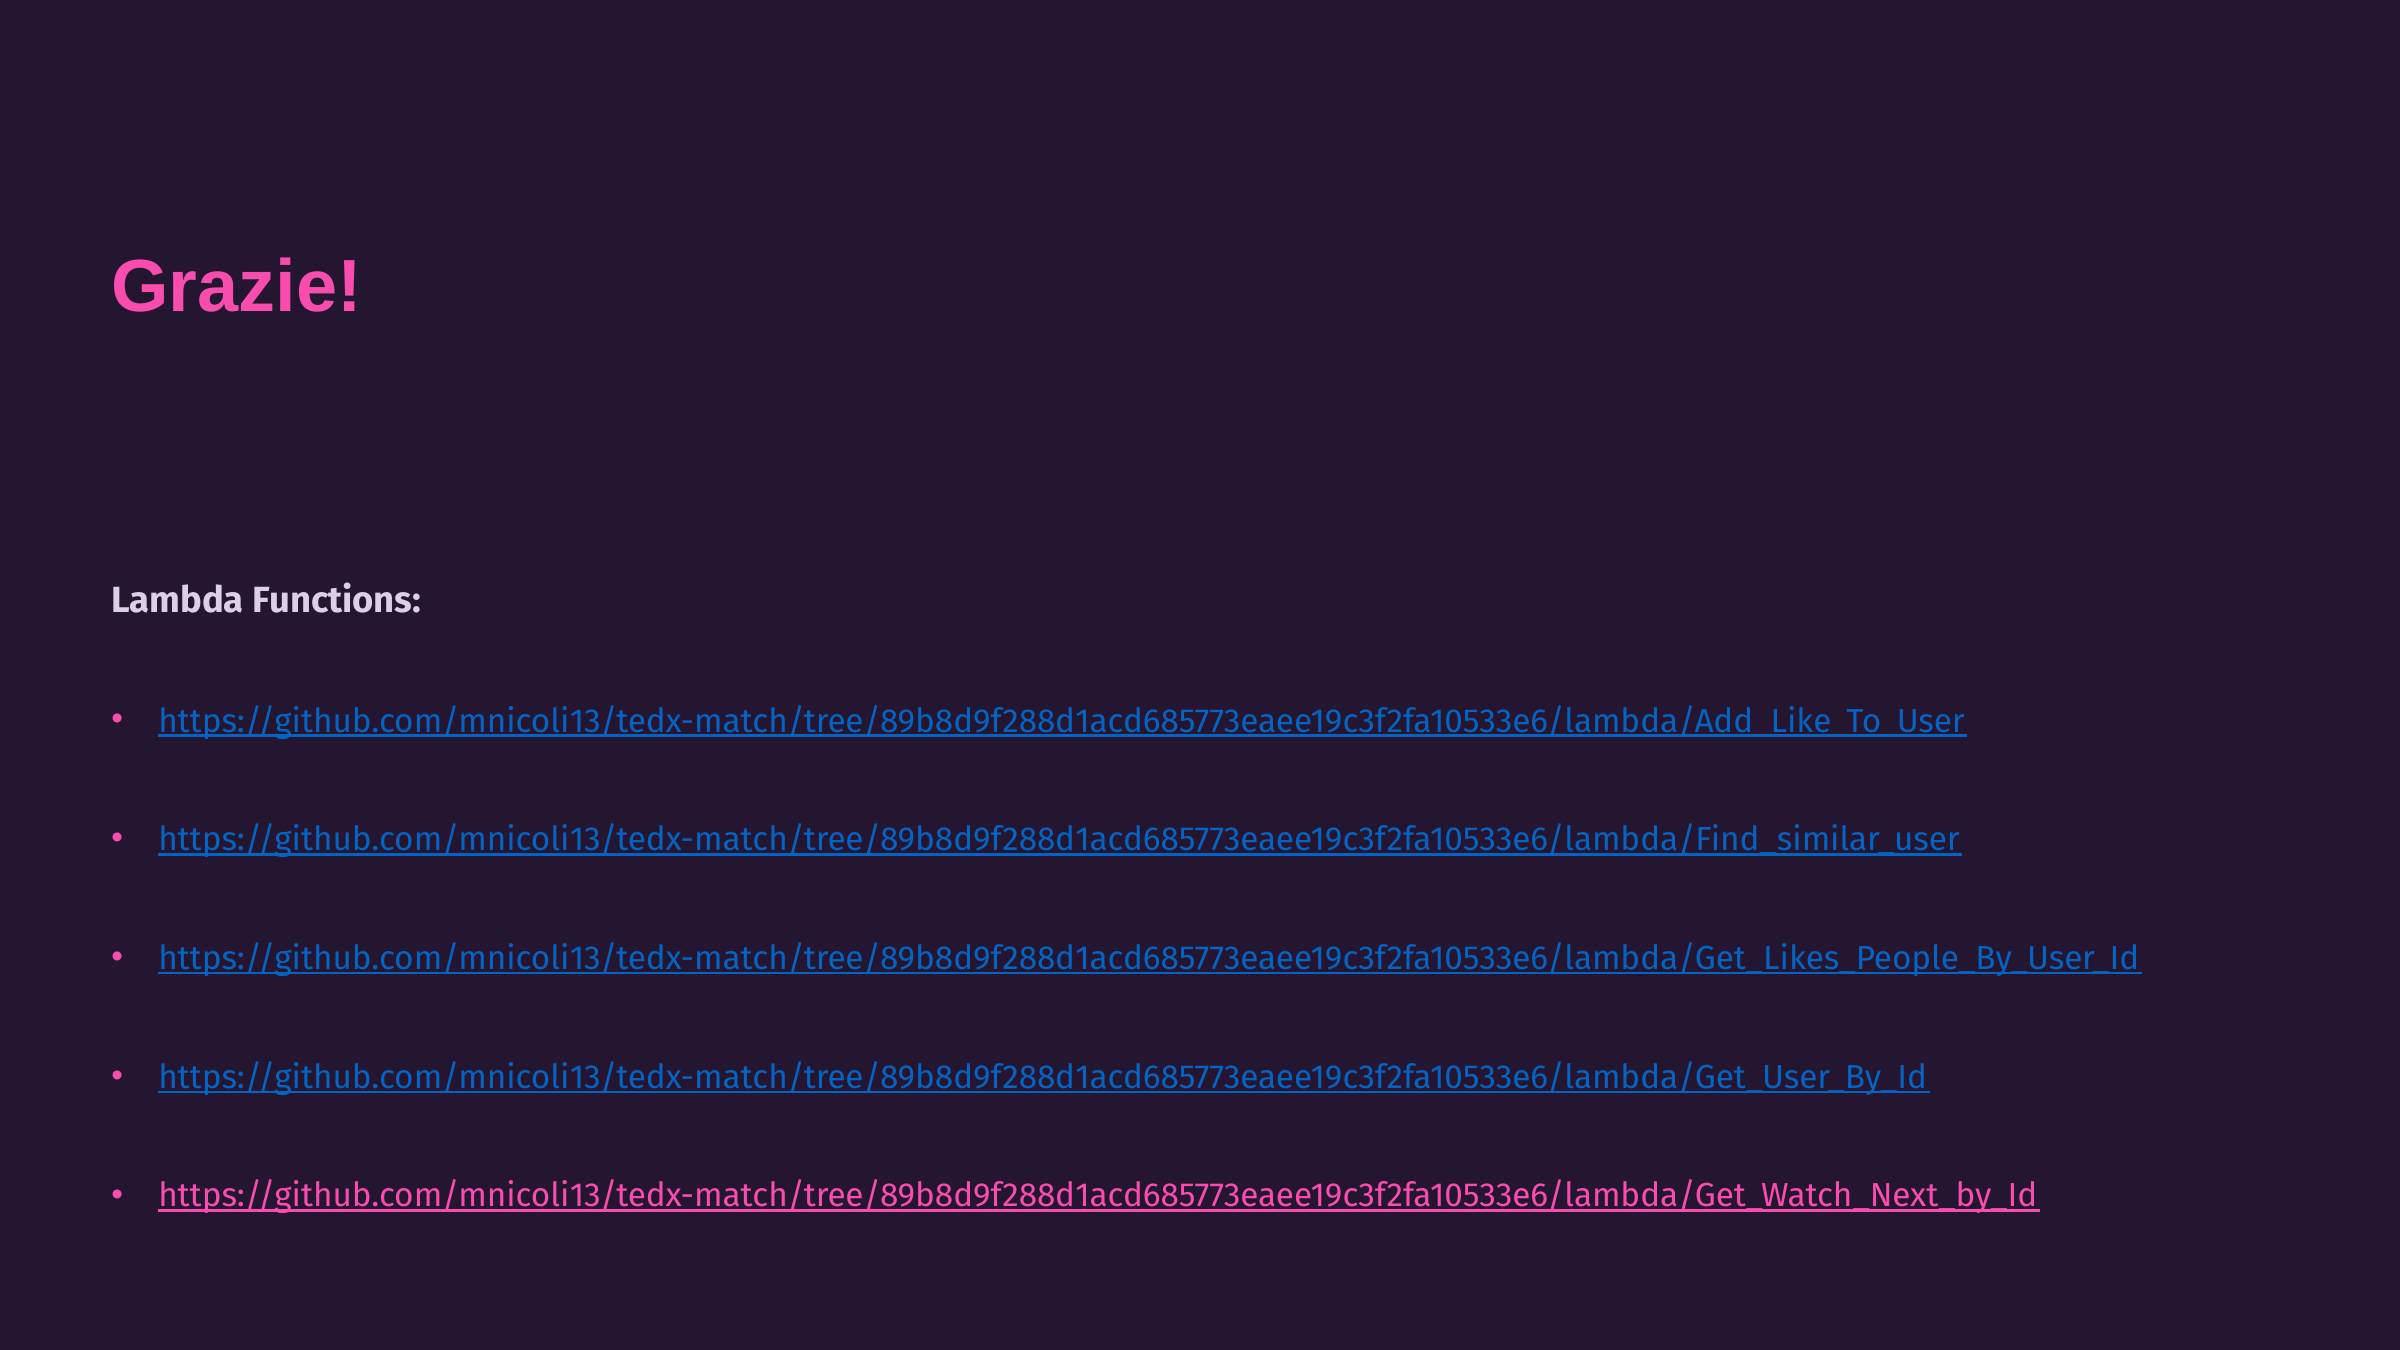

Grazie!
Lambda Functions:

https://github.com/mnicoli13/tedx-match/tree/89b8d9f288d1acd685773eaee19c3f2fa10533e6/lambda/Add_Like_To_User

https://github.com/mnicoli13/tedx-match/tree/89b8d9f288d1acd685773eaee19c3f2fa10533e6/lambda/Find_similar_user

https://github.com/mnicoli13/tedx-match/tree/89b8d9f288d1acd685773eaee19c3f2fa10533e6/lambda/Get_Likes_People_By_User_Id

https://github.com/mnicoli13/tedx-match/tree/89b8d9f288d1acd685773eaee19c3f2fa10533e6/lambda/Get_User_By_Id

https://github.com/mnicoli13/tedx-match/tree/89b8d9f288d1acd685773eaee19c3f2fa10533e6/lambda/Get_Watch_Next_by_Id